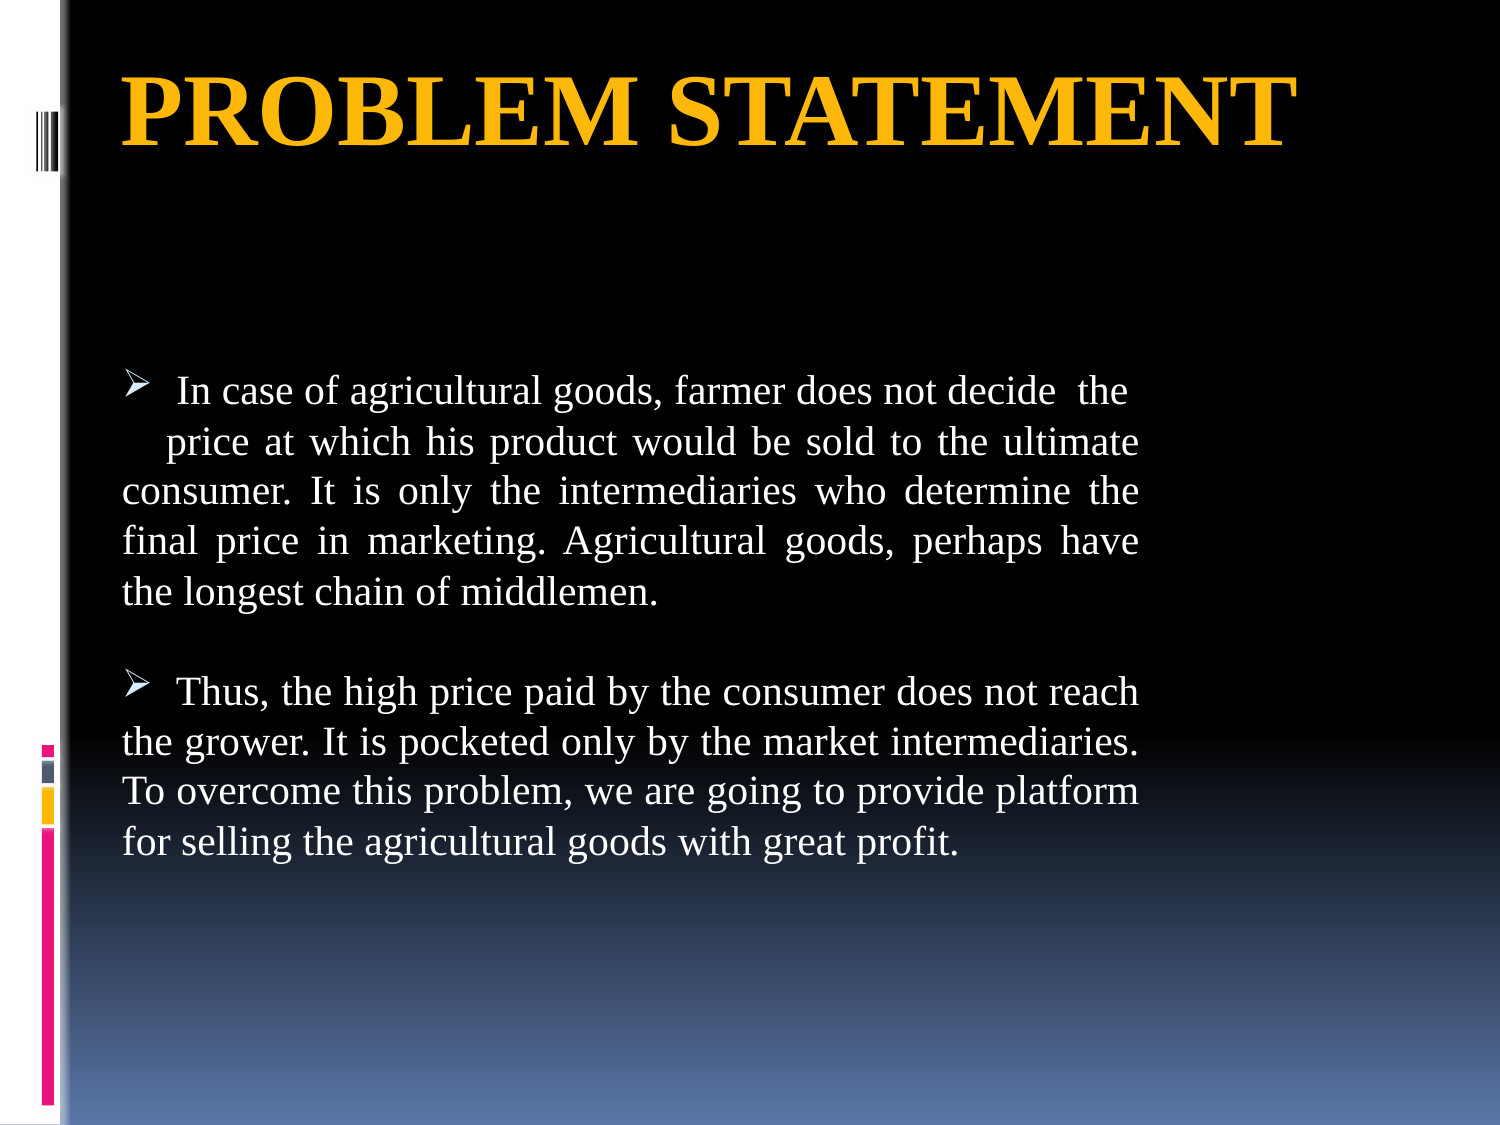

# Problem Statement
  In case of agricultural goods, farmer does not decide  the     price at which his product would be sold to the ultimate consumer. It is only the intermediaries who determine the final price in marketing. Agricultural goods, perhaps have the longest chain of middlemen.

  Thus, the high price paid by the consumer does not reach the grower. It is pocketed only by the market intermediaries. To overcome this problem, we are going to provide platform for selling the agricultural goods with great profit.